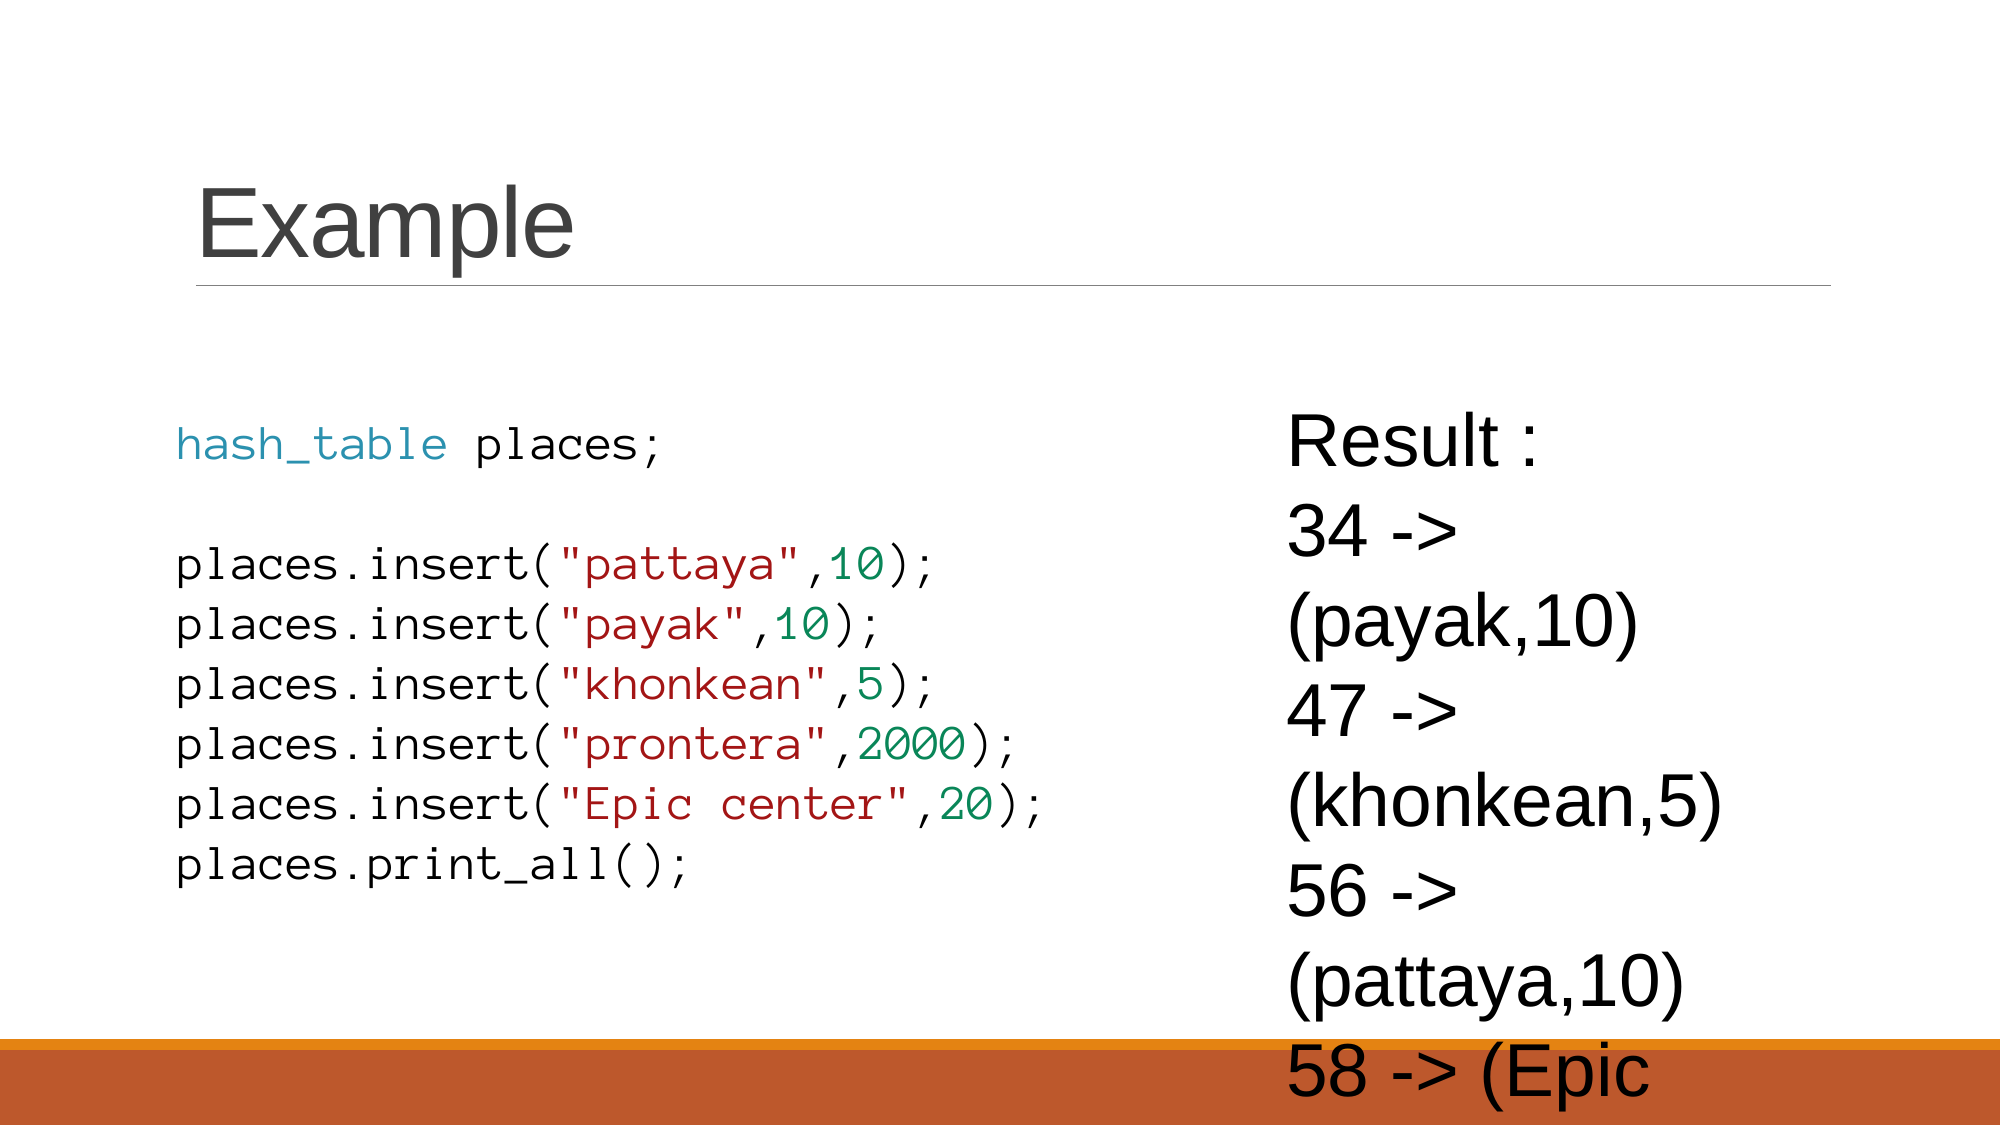

# Example
Result :
34 -> (payak,10)
47 -> (khonkean,5)
56 -> (pattaya,10)
58 -> (Epic center,20)
75 -> (prontera,2000)
    hash_table places;
    places.insert("pattaya",10);
    places.insert("payak",10);
    places.insert("khonkean",5);
    places.insert("prontera",2000);
    places.insert("Epic center",20);
    places.print_all();